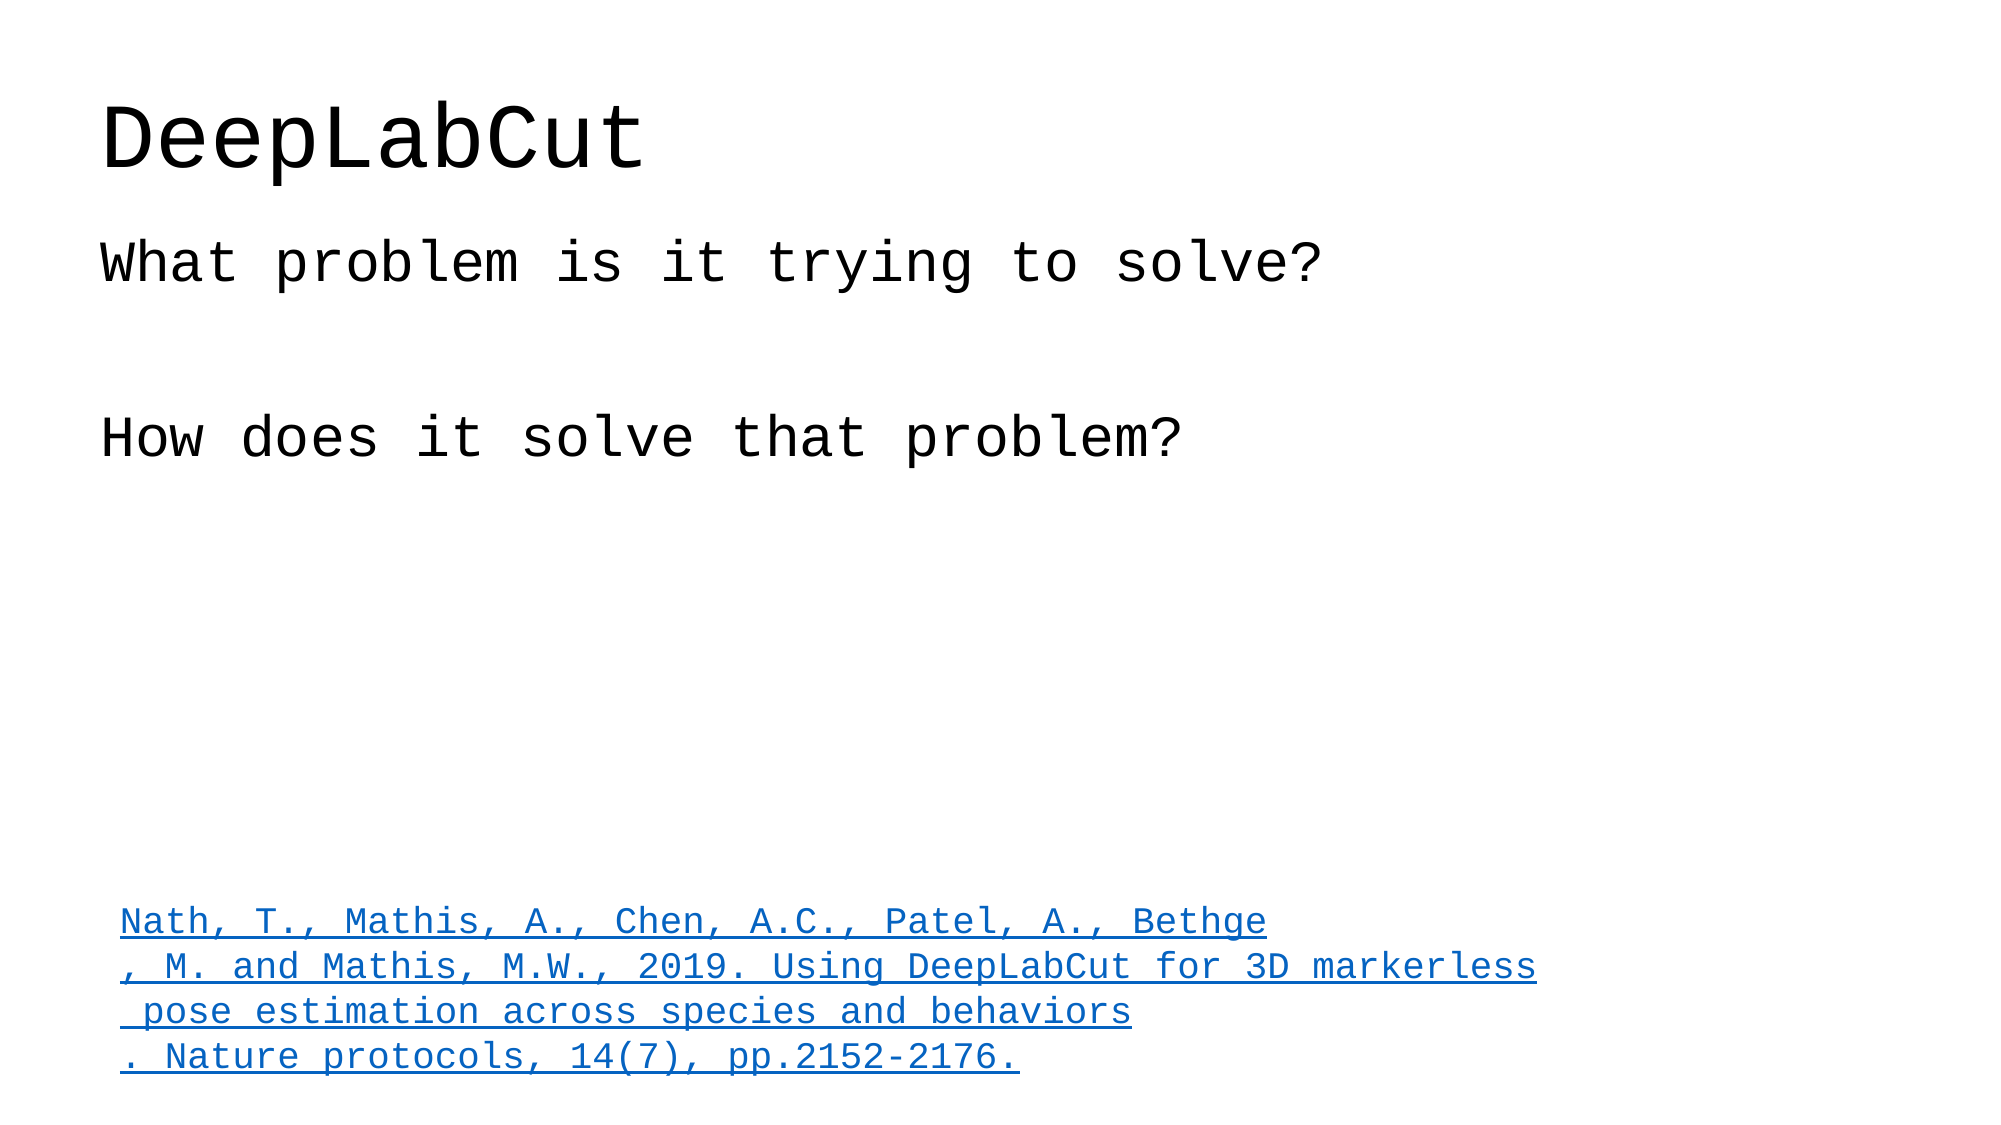

# DeepLabCut
What problem is it trying to solve?
How does it solve that problem?
Nath, T., Mathis, A., Chen, A.C., Patel, A., Bethge, M. and Mathis, M.W., 2019. Using DeepLabCut for 3D markerless pose estimation across species and behaviors. Nature protocols, 14(7), pp.2152-2176.